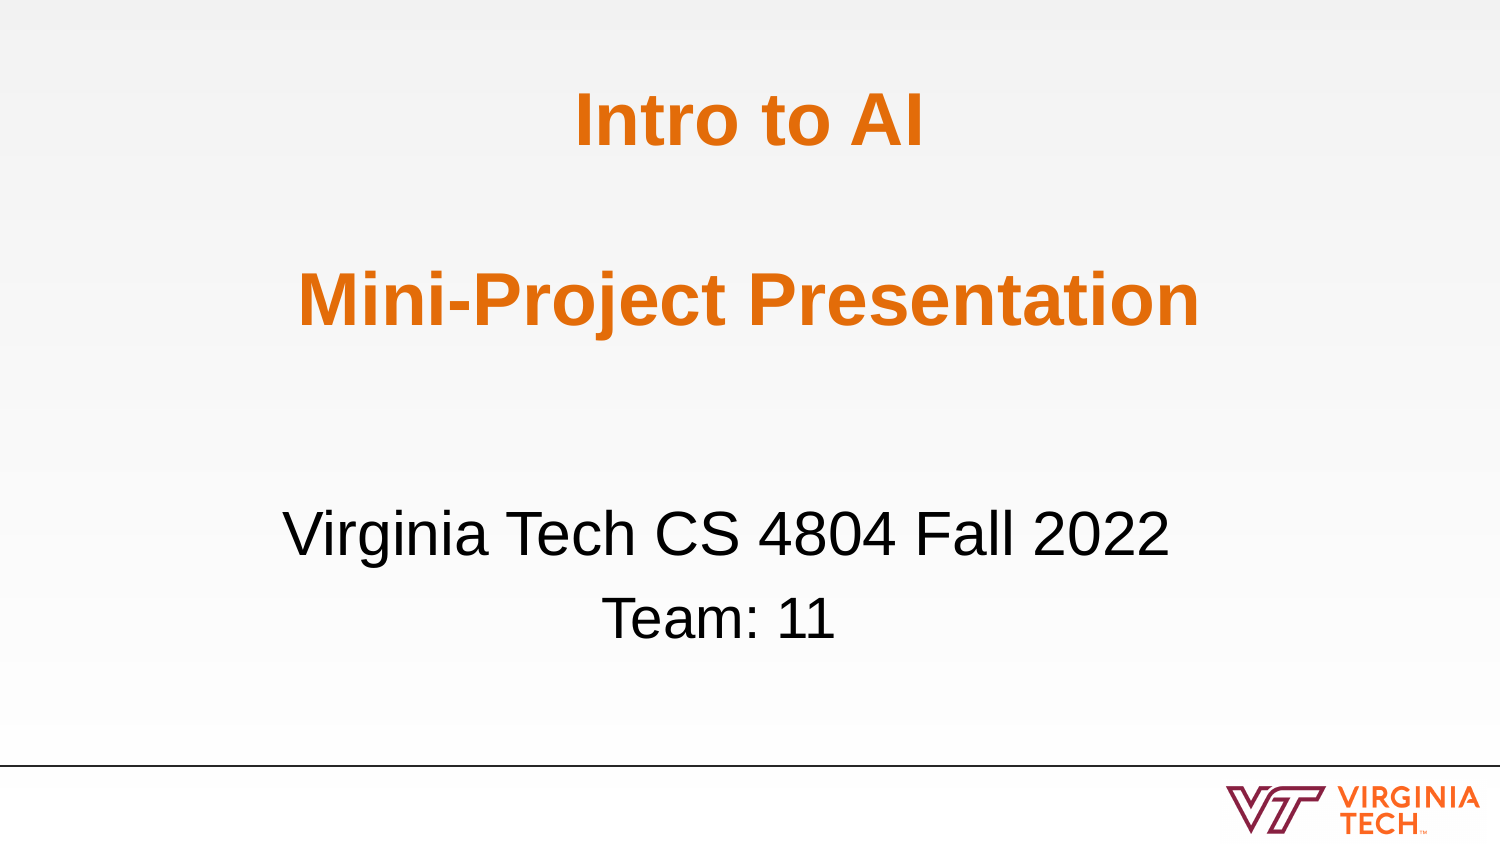

# Intro to AI Mini-Project Presentation
Virginia Tech CS 4804 Fall 2022
Team: 11